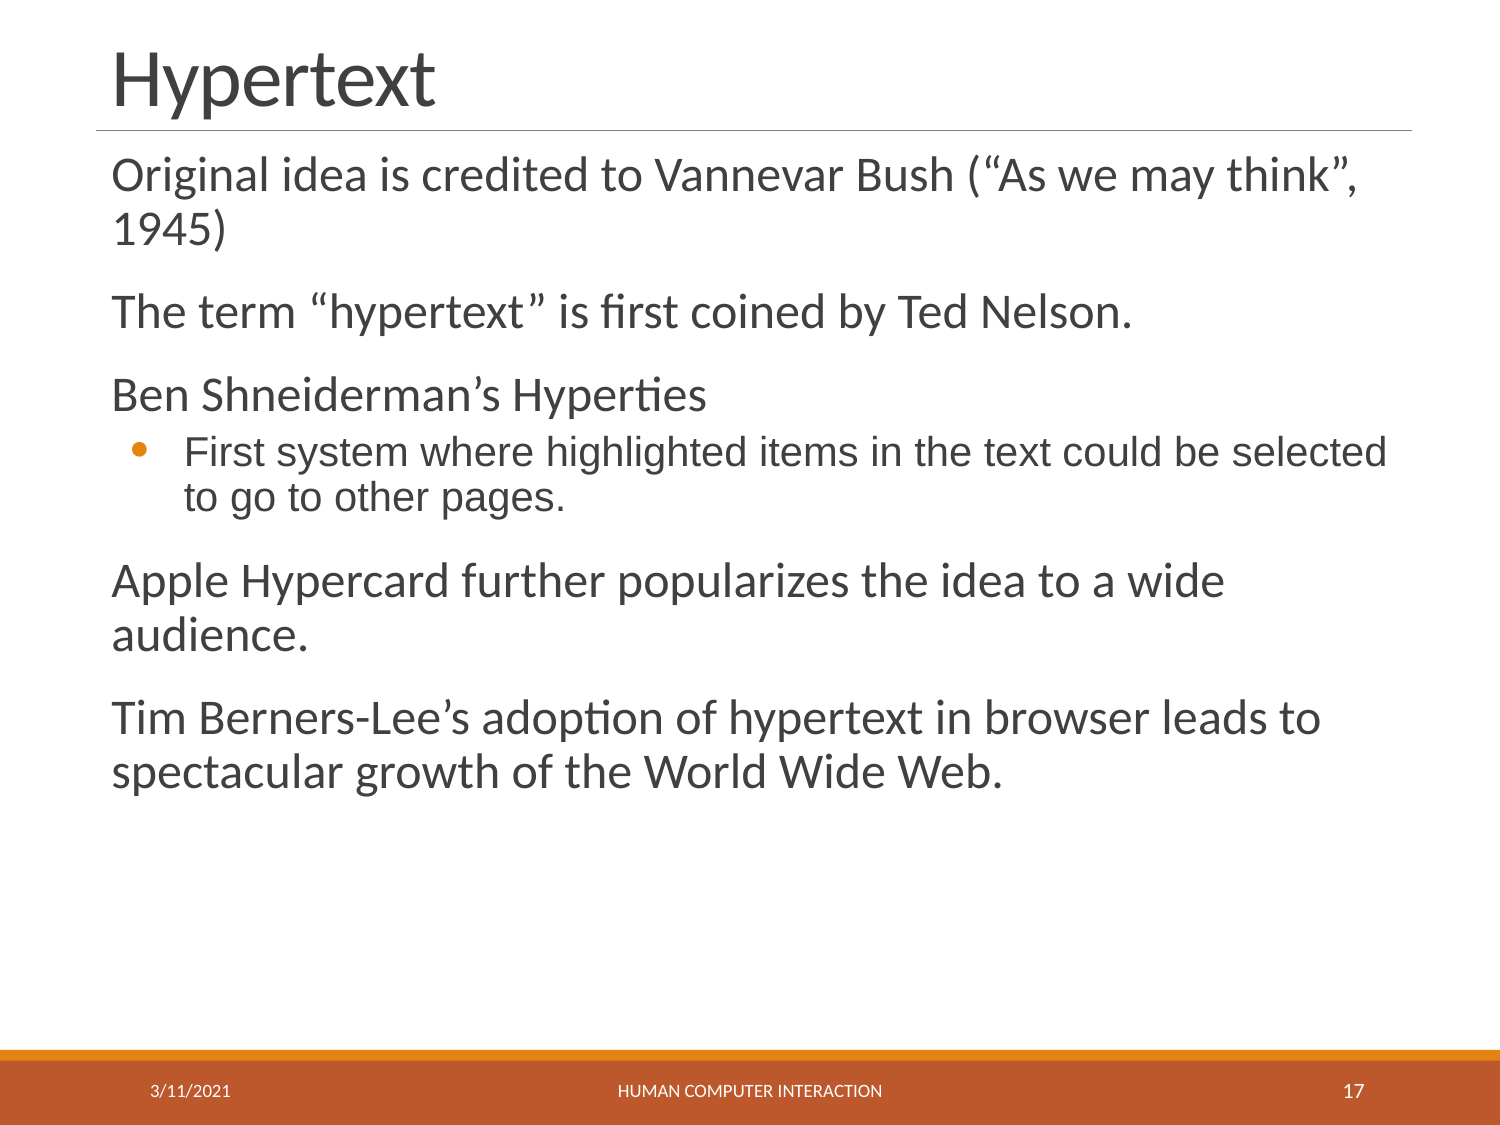

# Hypertext
Original idea is credited to Vannevar Bush (“As we may think”, 1945)
The term “hypertext” is first coined by Ted Nelson.
Ben Shneiderman’s Hyperties
First system where highlighted items in the text could be selected to go to other pages.
Apple Hypercard further popularizes the idea to a wide audience.
Tim Berners-Lee’s adoption of hypertext in browser leads to spectacular growth of the World Wide Web.

3/11/2021
Human Computer Interaction
17